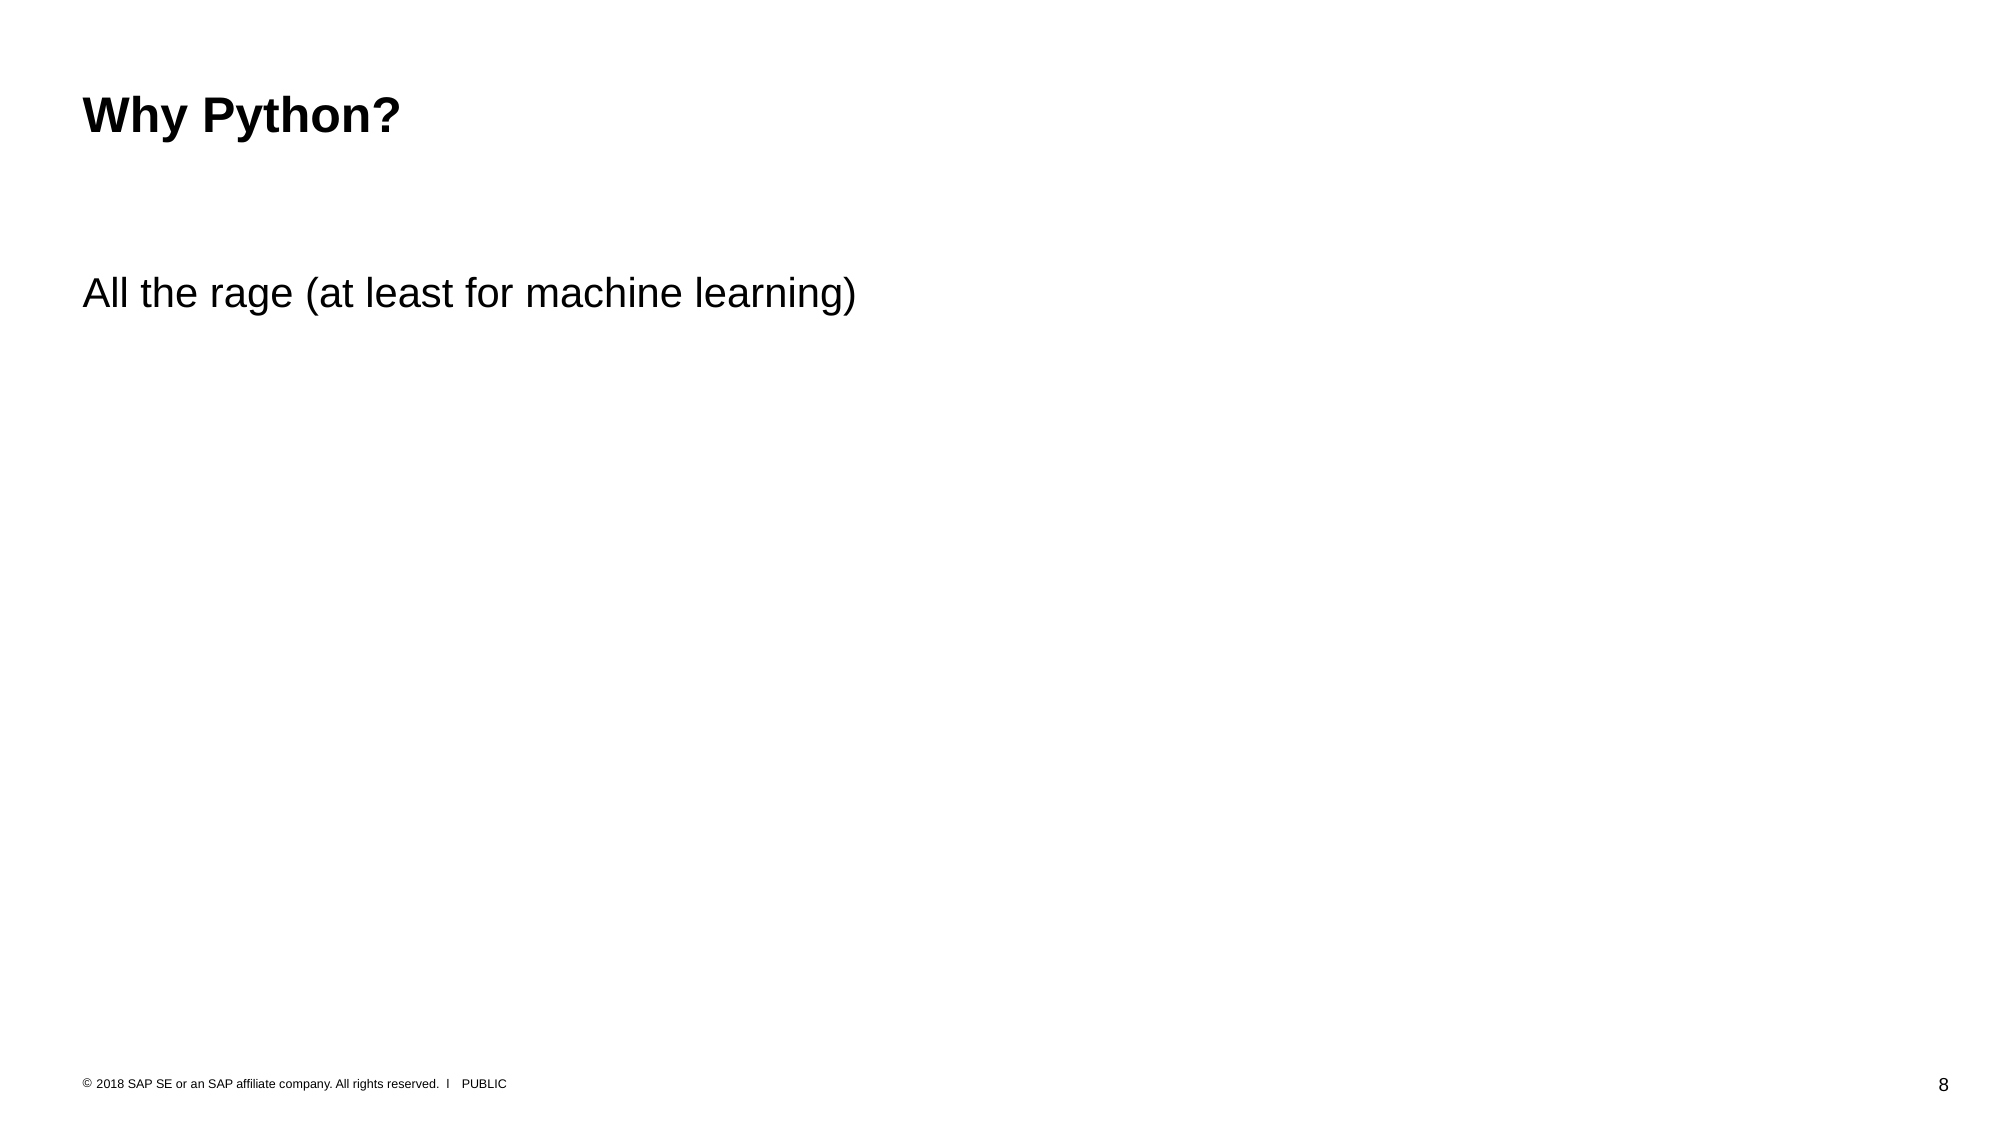

# Why Python?
All the rage (at least for machine learning)